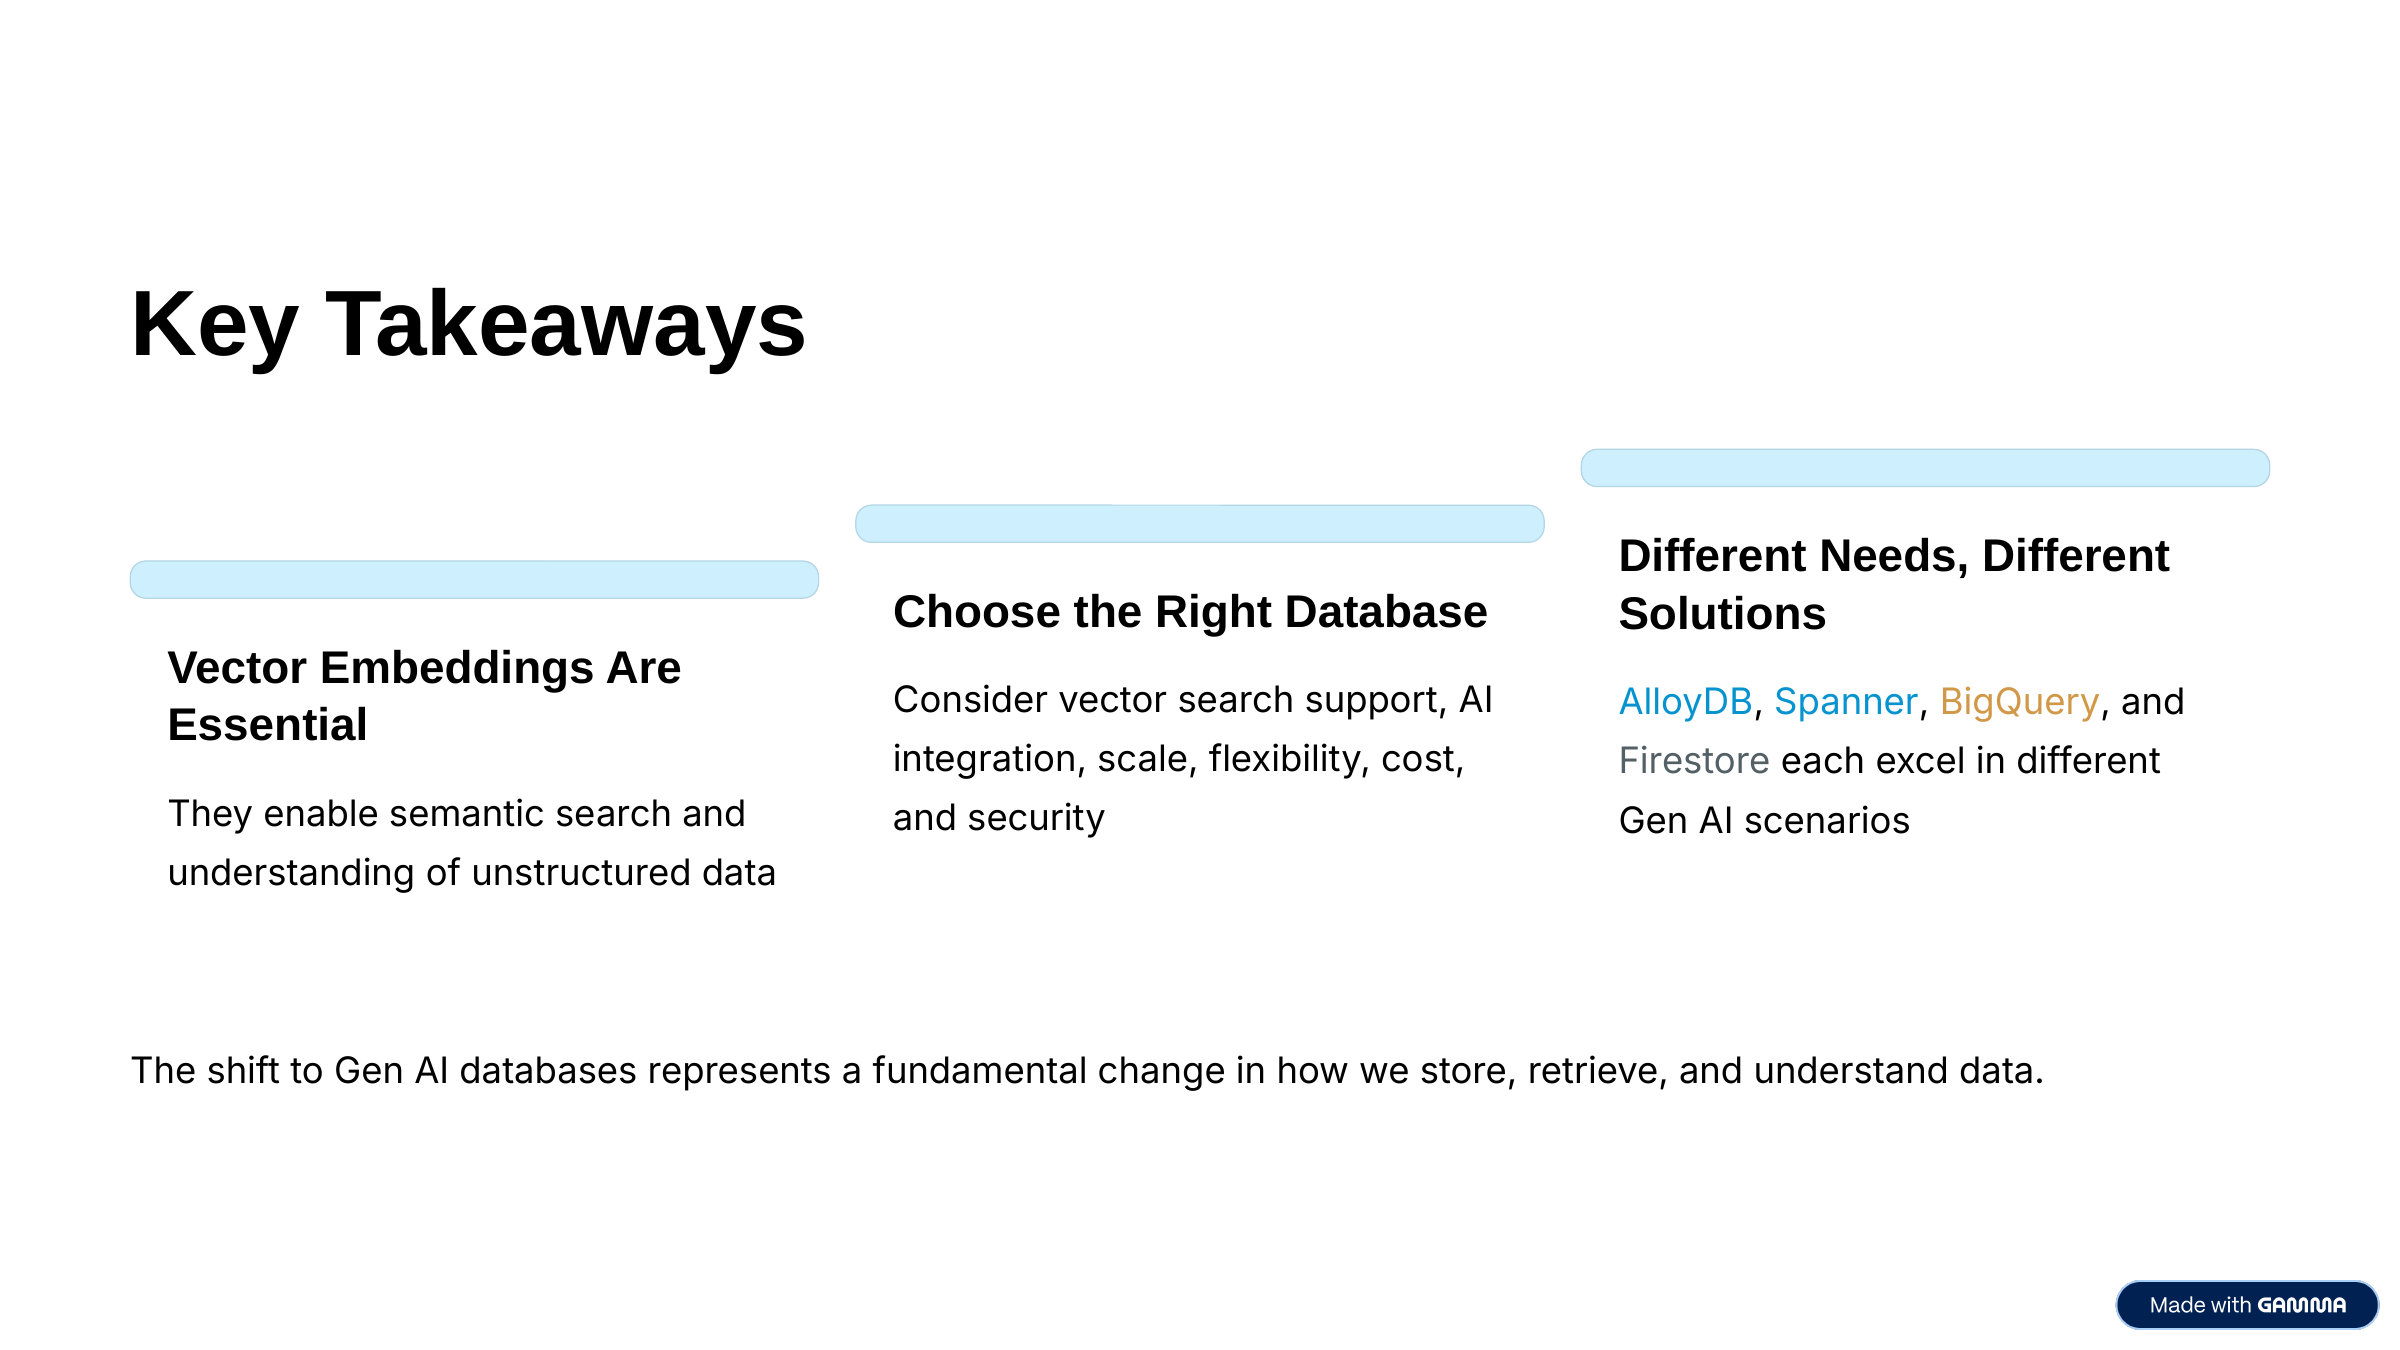

Key Takeaways

Different Needs, Different Solutions

Choose the Right Database
Vector Embeddings Are Essential
Consider vector search support, AI integration, scale, flexibility, cost, and security
AlloyDB, Spanner, BigQuery, and Firestore each excel in different Gen AI scenarios
They enable semantic search and understanding of unstructured data
The shift to Gen AI databases represents a fundamental change in how we store, retrieve, and understand data.